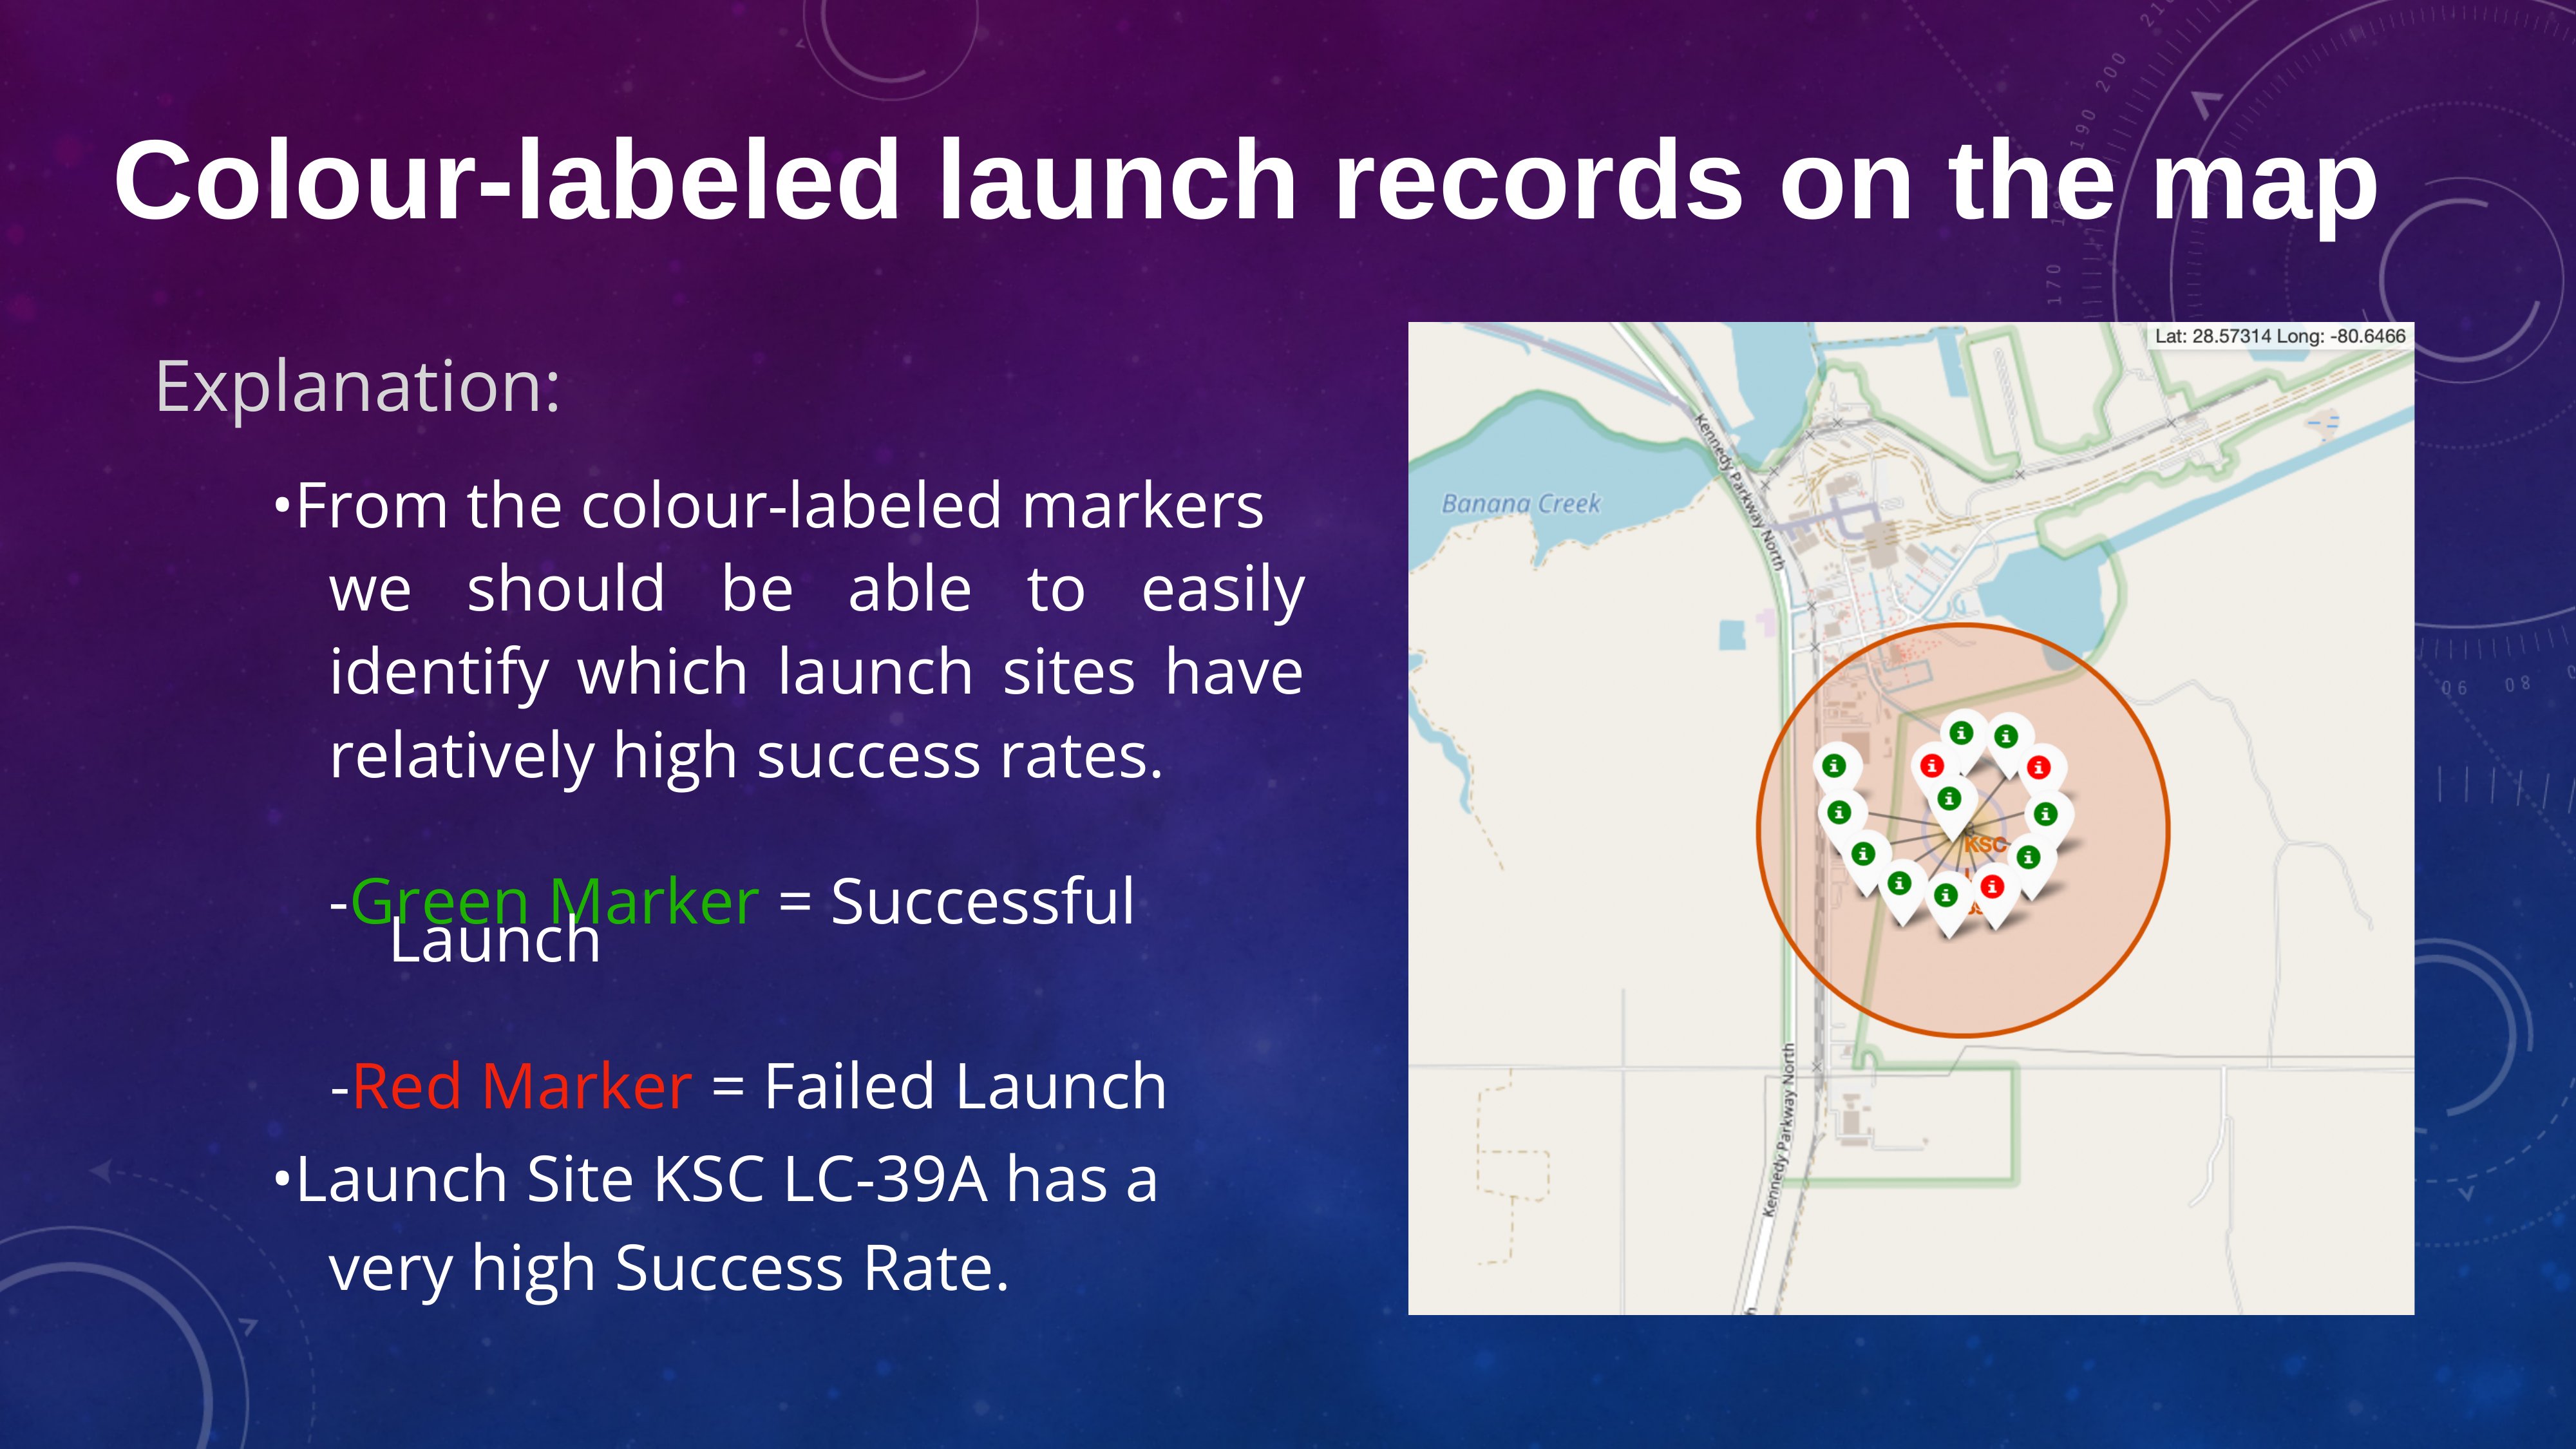

Colour-labeled launch records on the map

Explanation:
•From the colour-labeled markers
we should be able to easily identify which launch sites have relatively high success rates.
-Green Marker = Successful
Launch
-Red Marker = Failed Launch
•Launch Site KSC LC-39A has a
very high Success Rate.